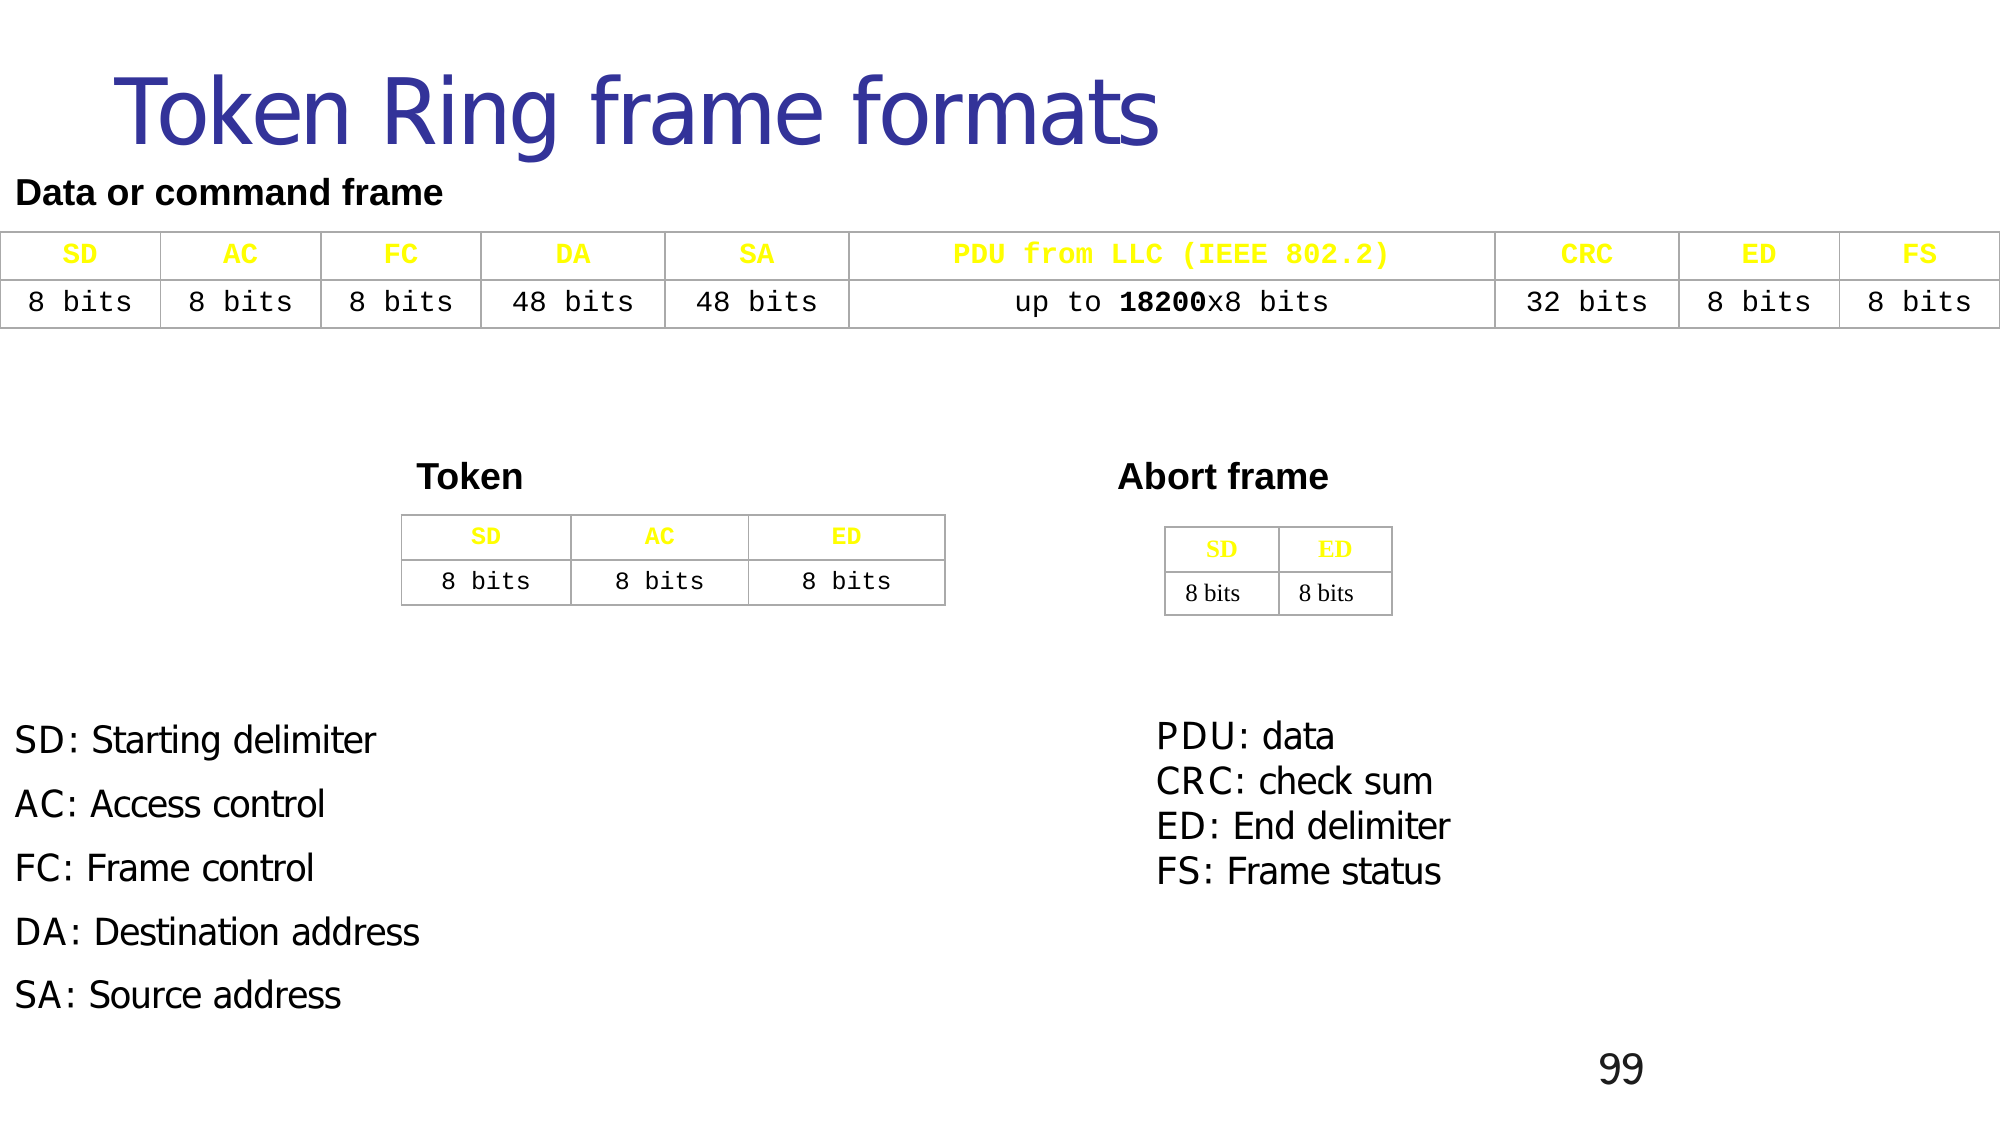

# Token Ring frame formats
Data or command frame
| SD | AC | FC | DA | SA | PDU from LLC (IEEE 802.2) | CRC | ED | FS |
| --- | --- | --- | --- | --- | --- | --- | --- | --- |
| 8 bits | 8 bits | 8 bits | 48 bits | 48 bits | up to 18200x8 bits | 32 bits | 8 bits | 8 bits |
Token
Abort frame
| SD | AC | ED |
| --- | --- | --- |
| 8 bits | 8 bits | 8 bits |
| SD | ED |
| --- | --- |
| 8 bits | 8 bits |
PDU: data
CRC: check sum
ED: End delimiter
FS: Frame status

SD: Starting delimiter
AC: Access control
FC: Frame control
DA: Destination address
SA: Source address

99